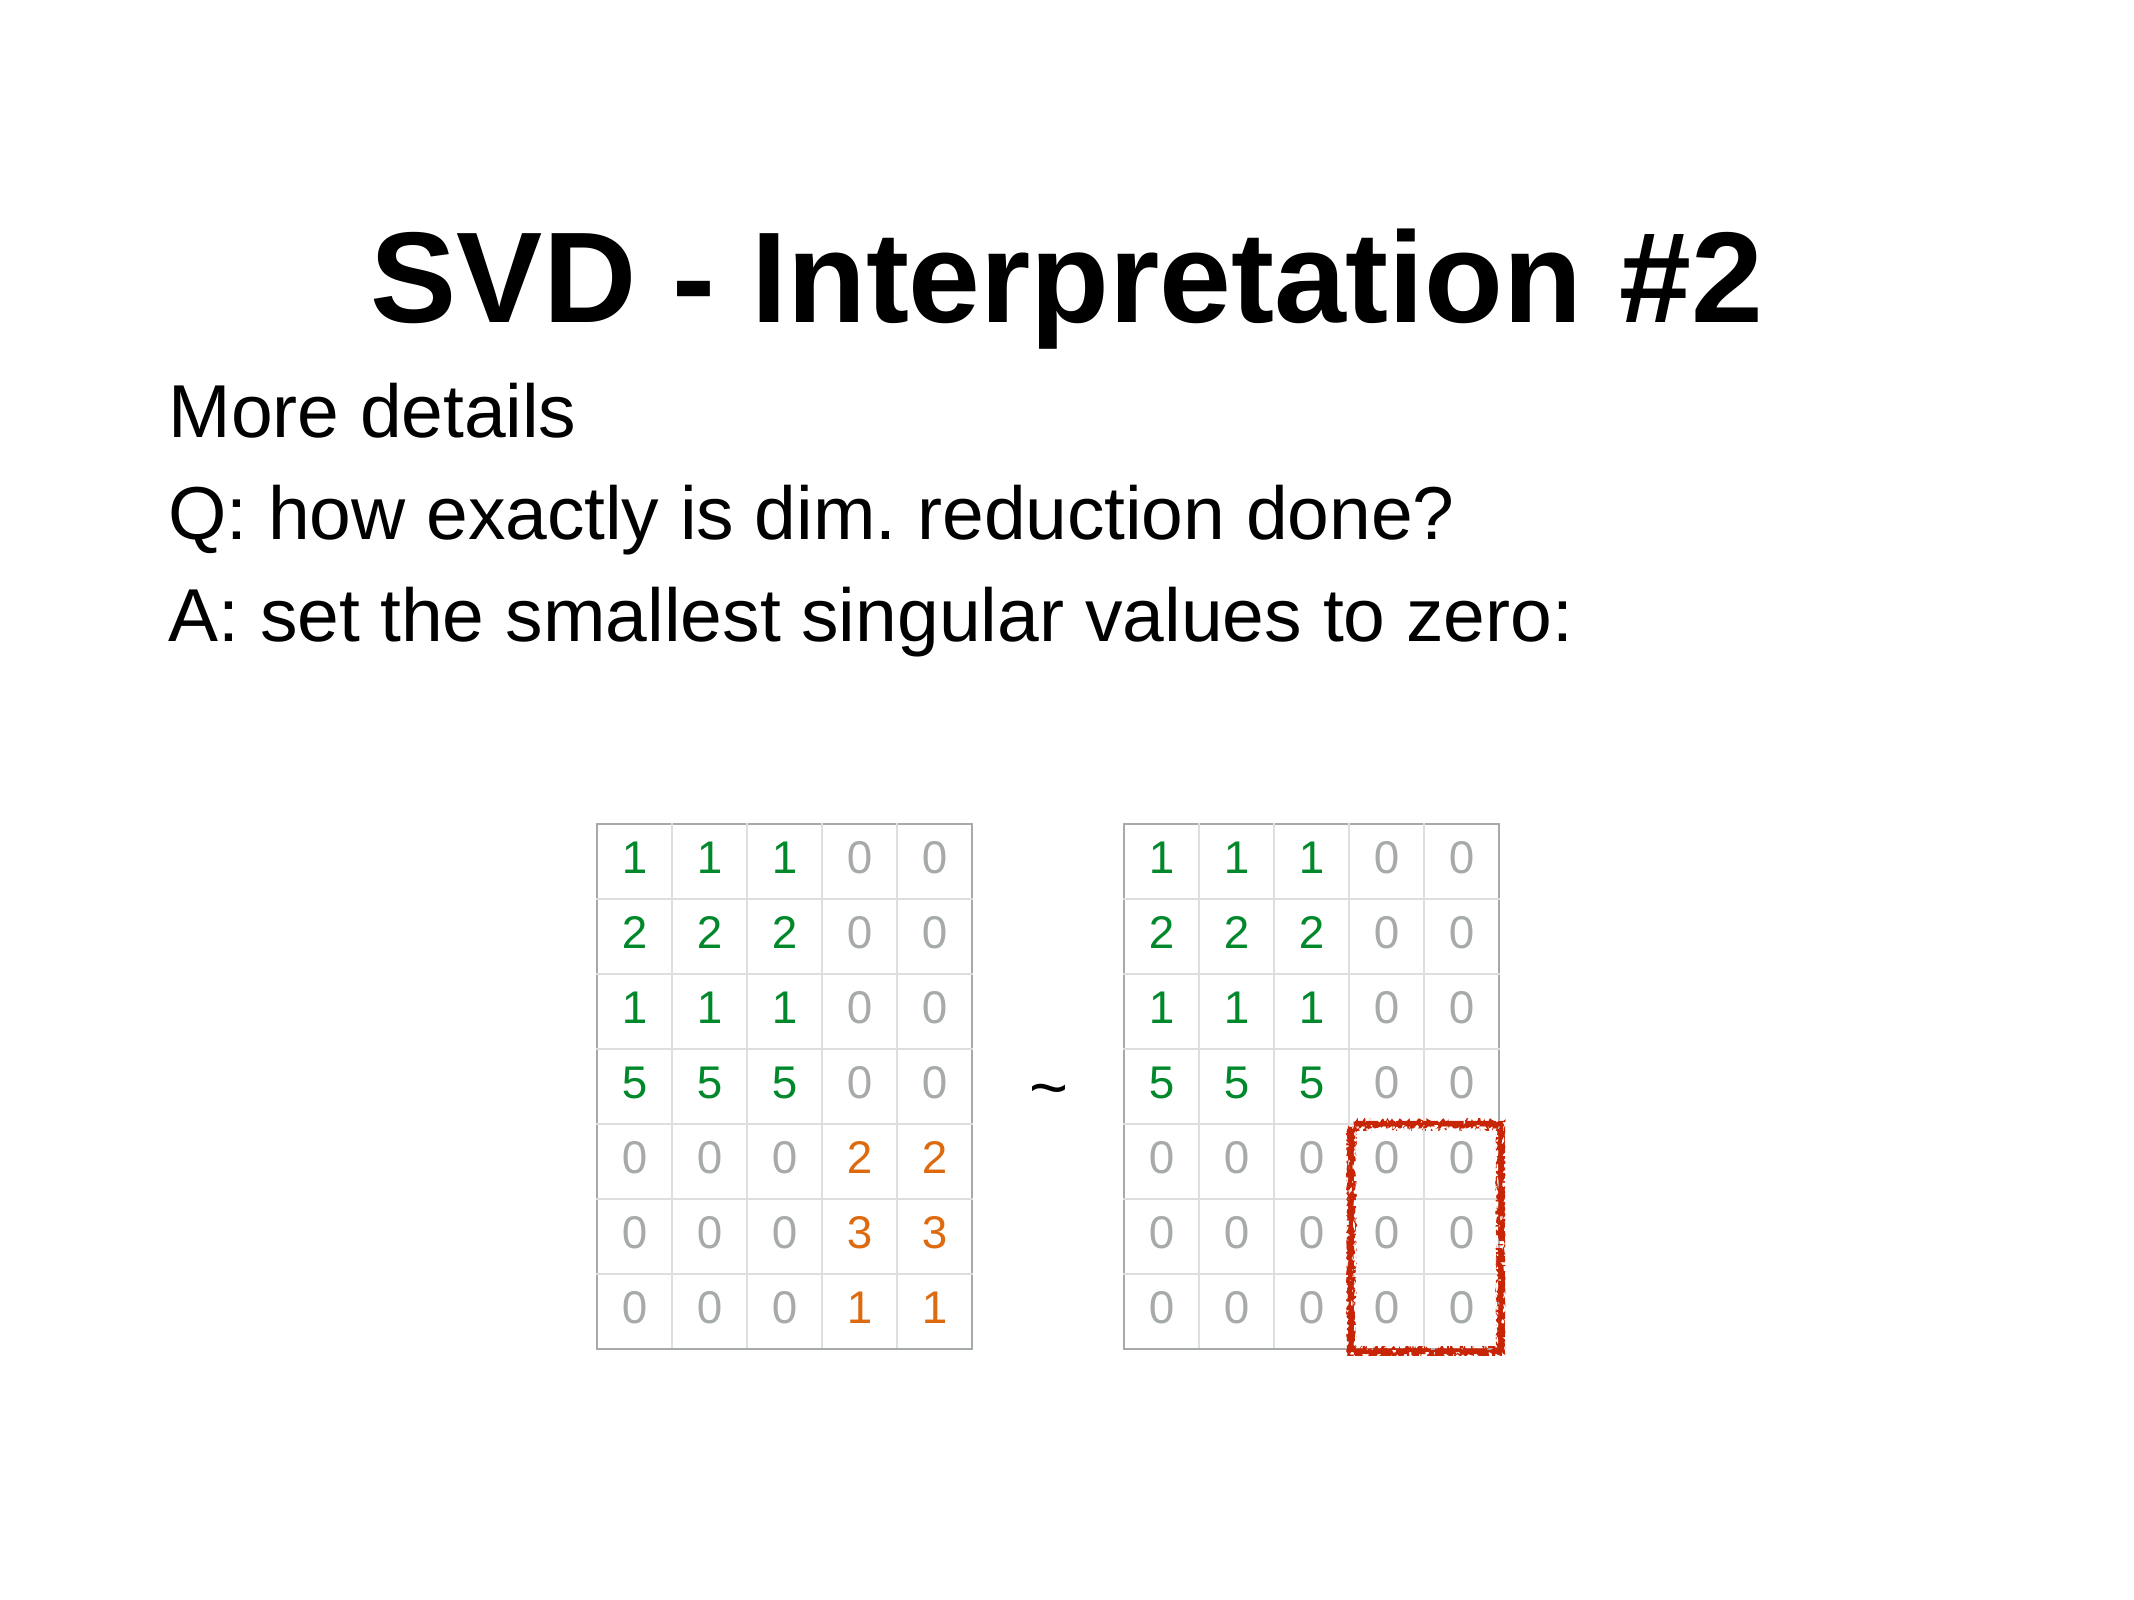

# SVD - Interpretation #2
More details
Q: how exactly is dim. reduction done?
A: set the smallest singular values to zero:
| 1 | 1 | 1 | 0 | 0 |
| --- | --- | --- | --- | --- |
| 2 | 2 | 2 | 0 | 0 |
| 1 | 1 | 1 | 0 | 0 |
| 5 | 5 | 5 | 0 | 0 |
| 0 | 0 | 0 | 2 | 2 |
| 0 | 0 | 0 | 3 | 3 |
| 0 | 0 | 0 | 1 | 1 |
| 1 | 1 | 1 | 0 | 0 |
| --- | --- | --- | --- | --- |
| 2 | 2 | 2 | 0 | 0 |
| 1 | 1 | 1 | 0 | 0 |
| 5 | 5 | 5 | 0 | 0 |
| 0 | 0 | 0 | 0 | 0 |
| 0 | 0 | 0 | 0 | 0 |
| 0 | 0 | 0 | 0 | 0 |
~